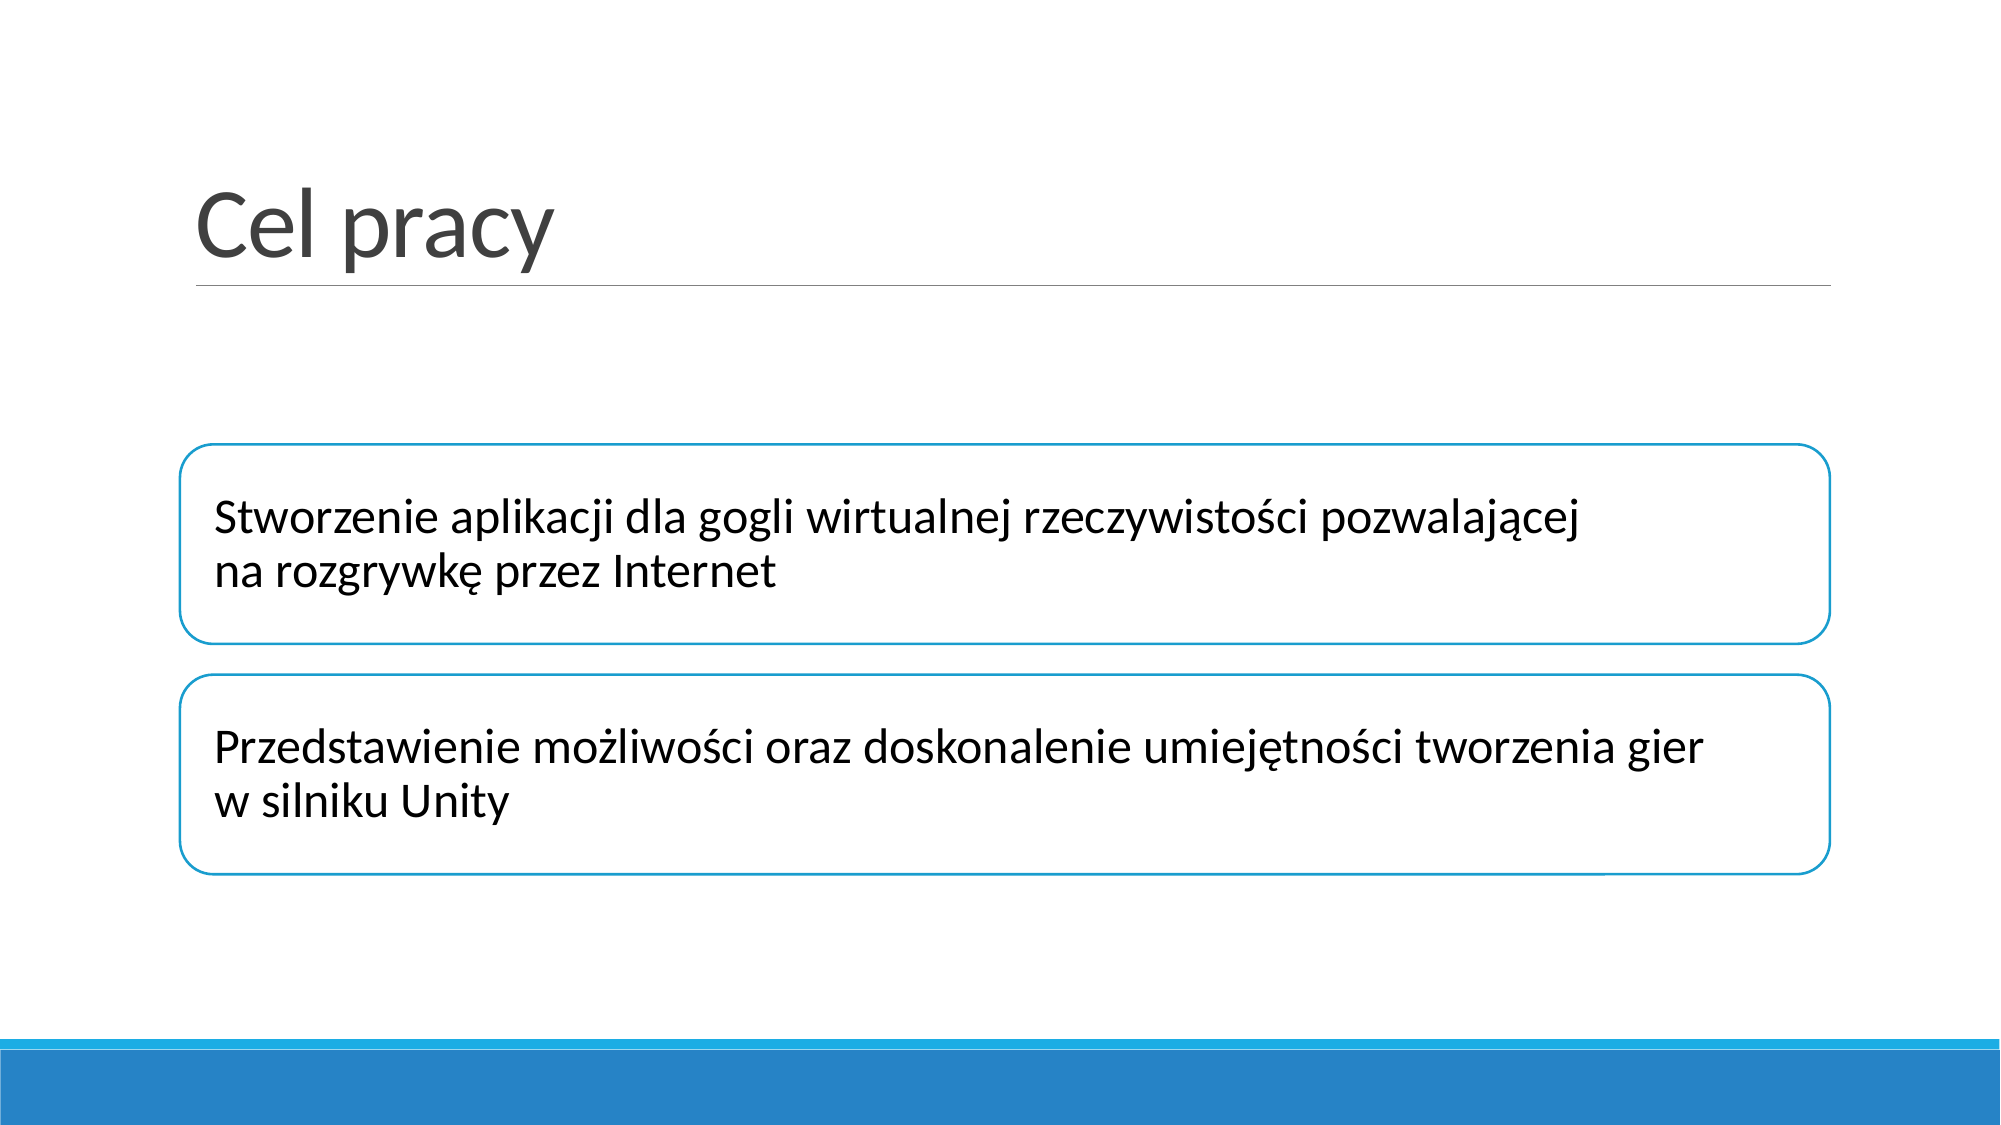

# Cel pracy
Stworzenie aplikacji dla gogli wirtualnej rzeczywistości pozwalającej
na rozgrywkę przez Internet
Przedstawienie możliwości oraz doskonalenie umiejętności tworzenia gier
w silniku Unity